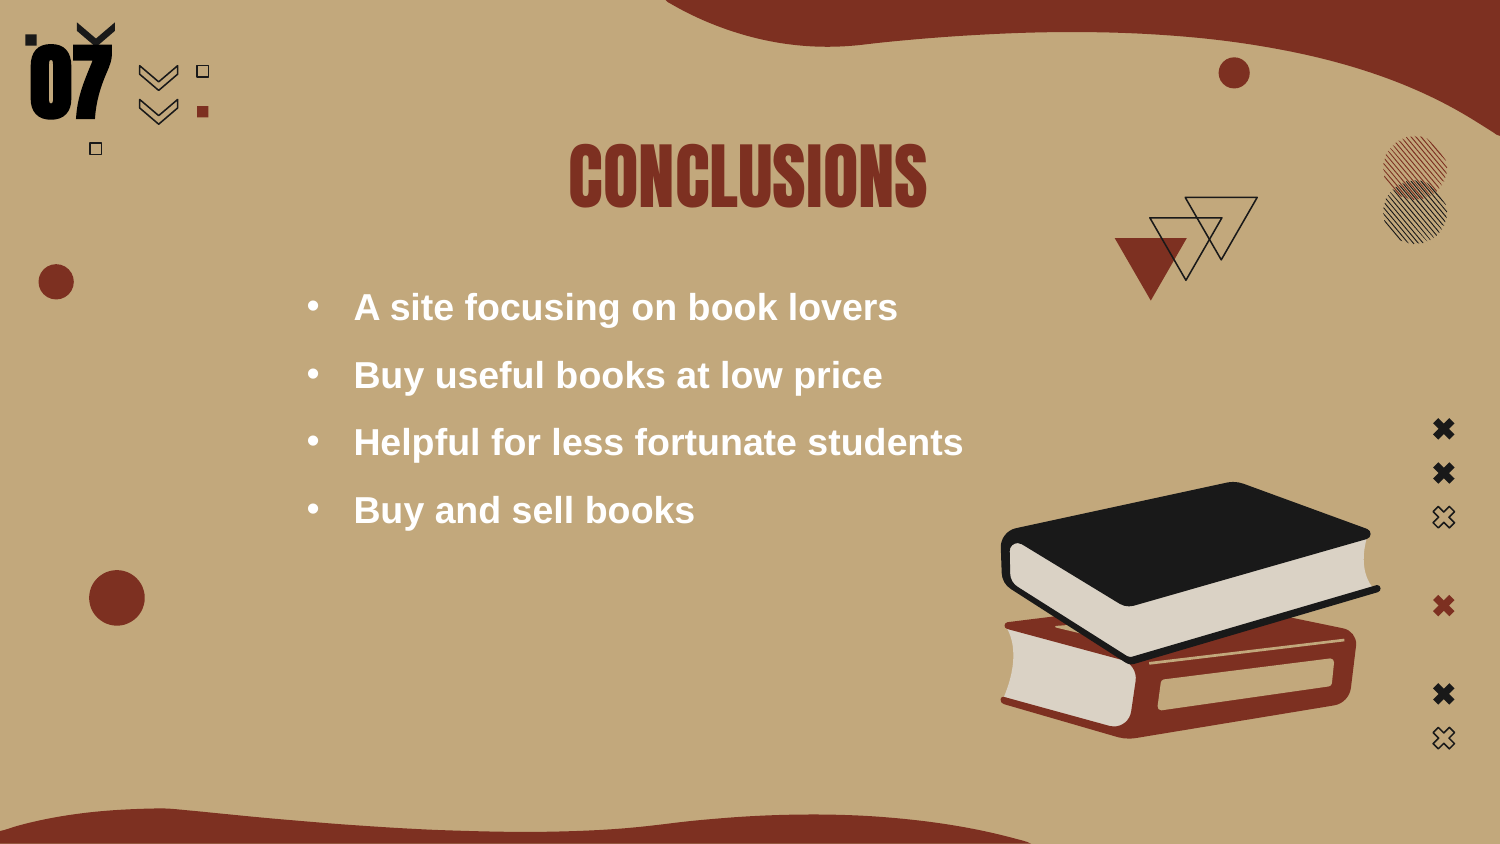

07
# CONCLUSIONS

A site focusing on book lovers
Buy useful books at low price
Helpful for less fortunate students
Buy and sell books